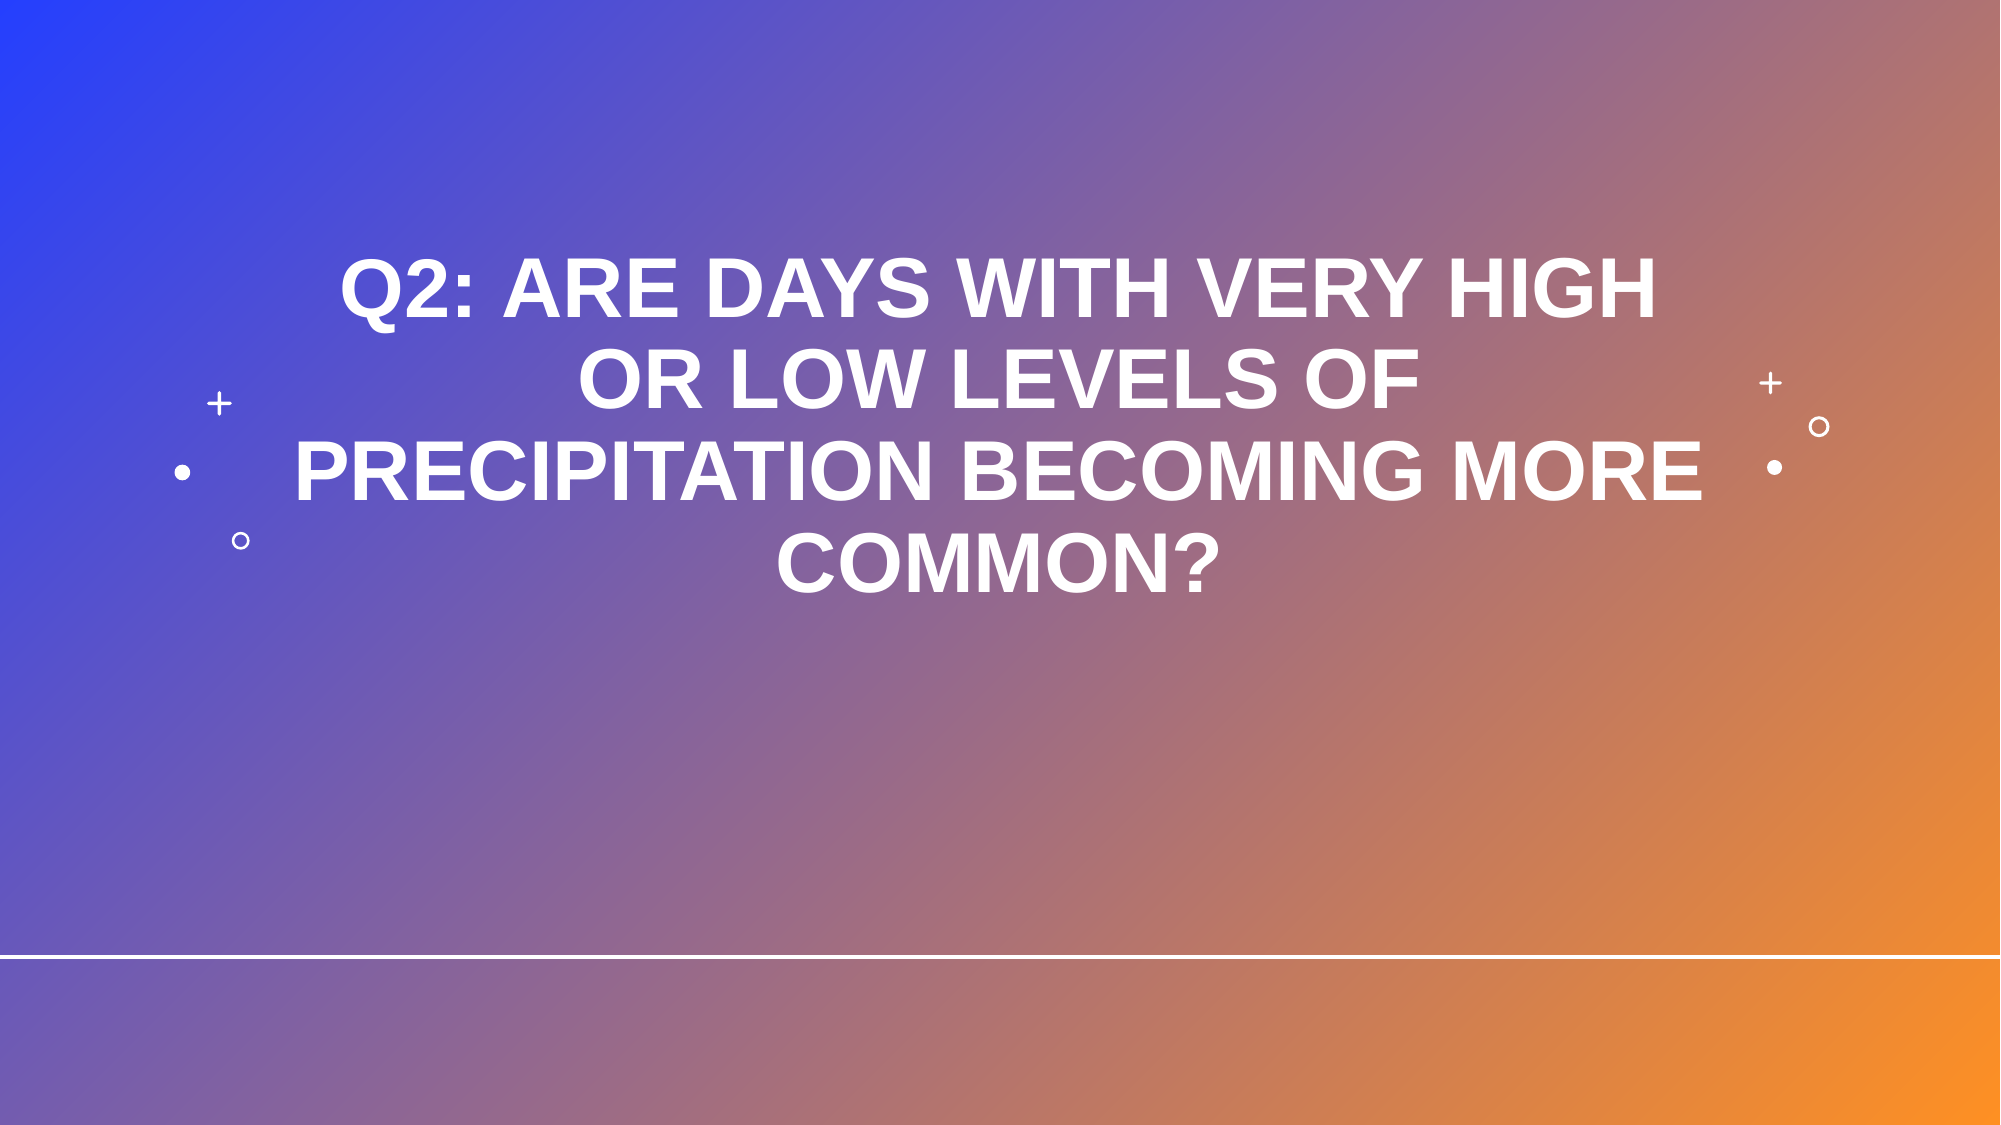

# Q2: Are days with very high or low levels of precipitation becoming more common?